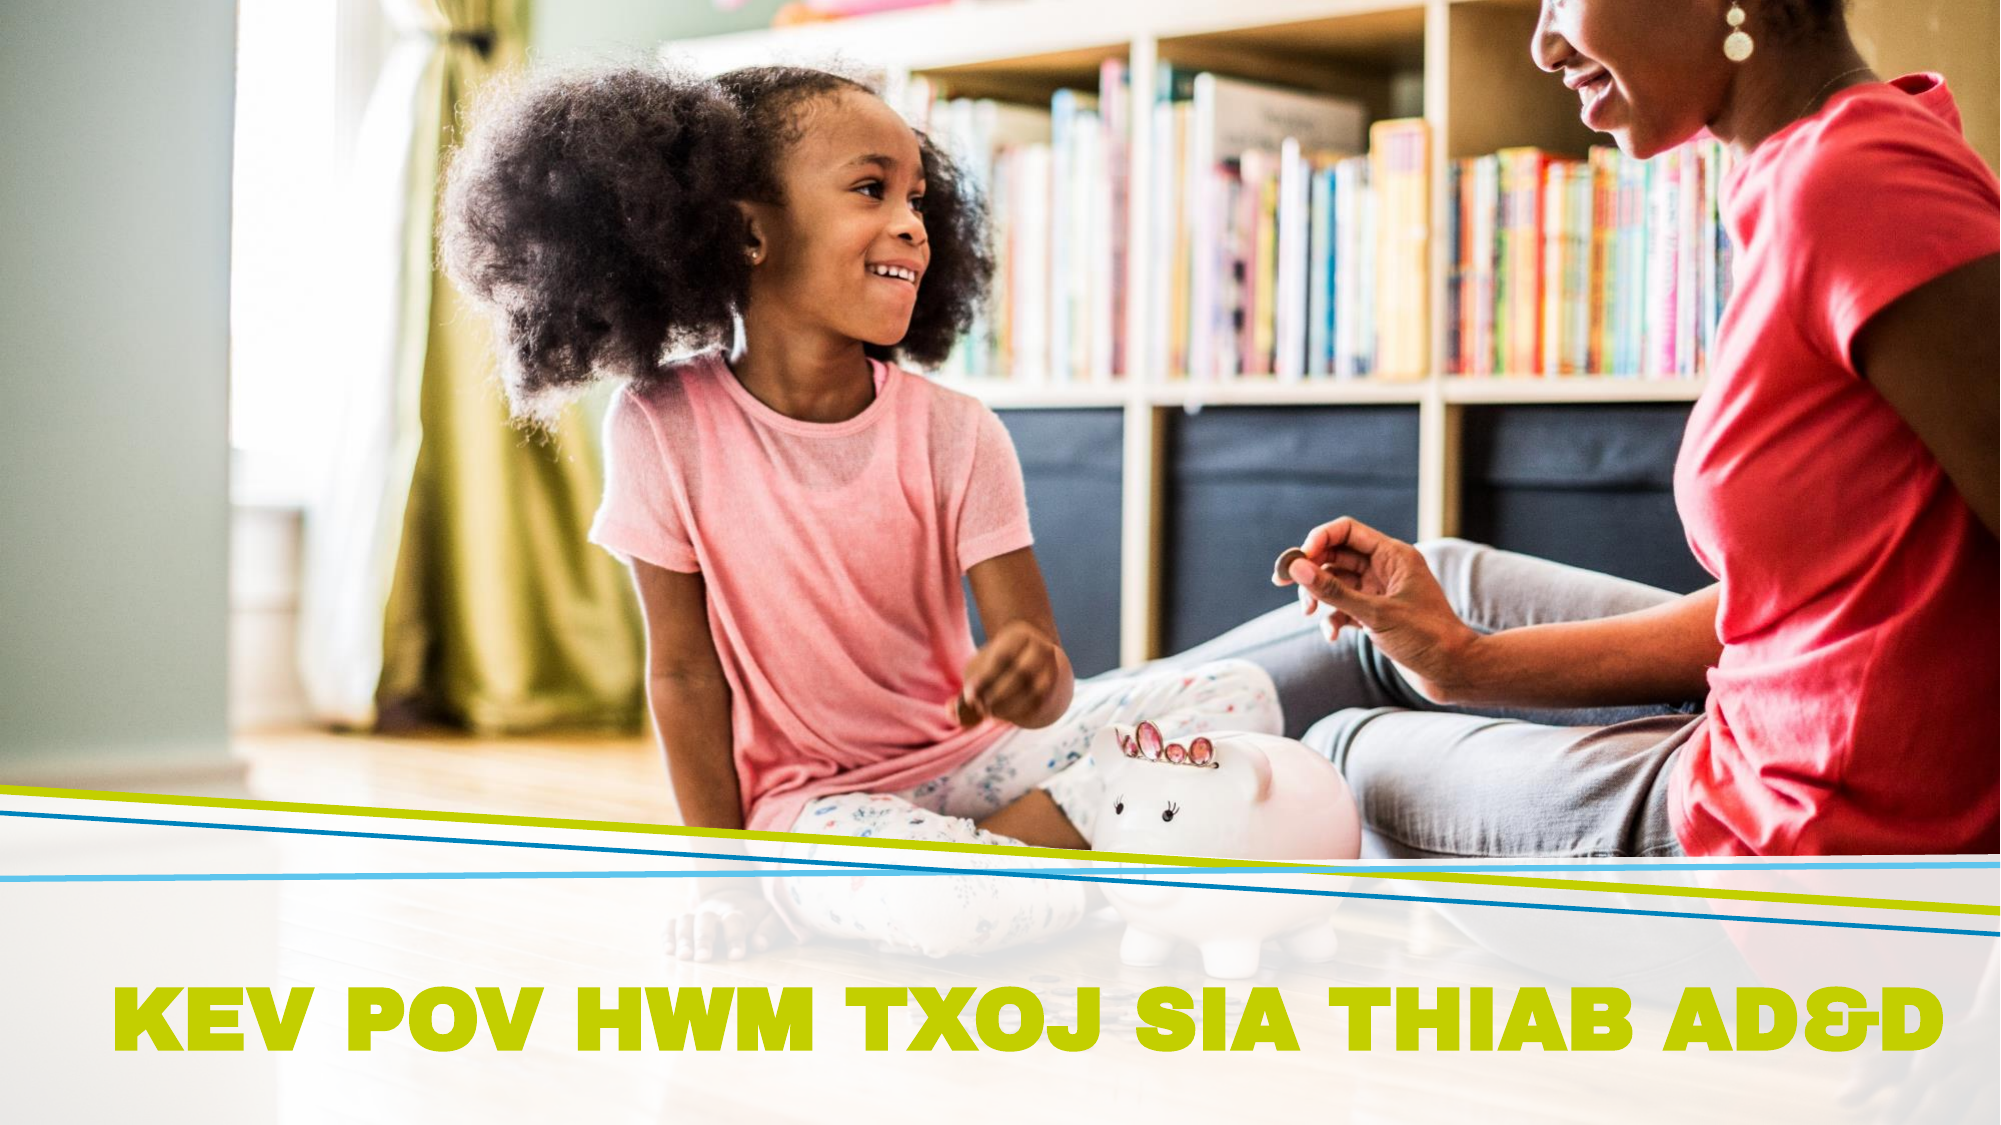

# Kev Pov Hwm Txoj Sia thiab AD&D